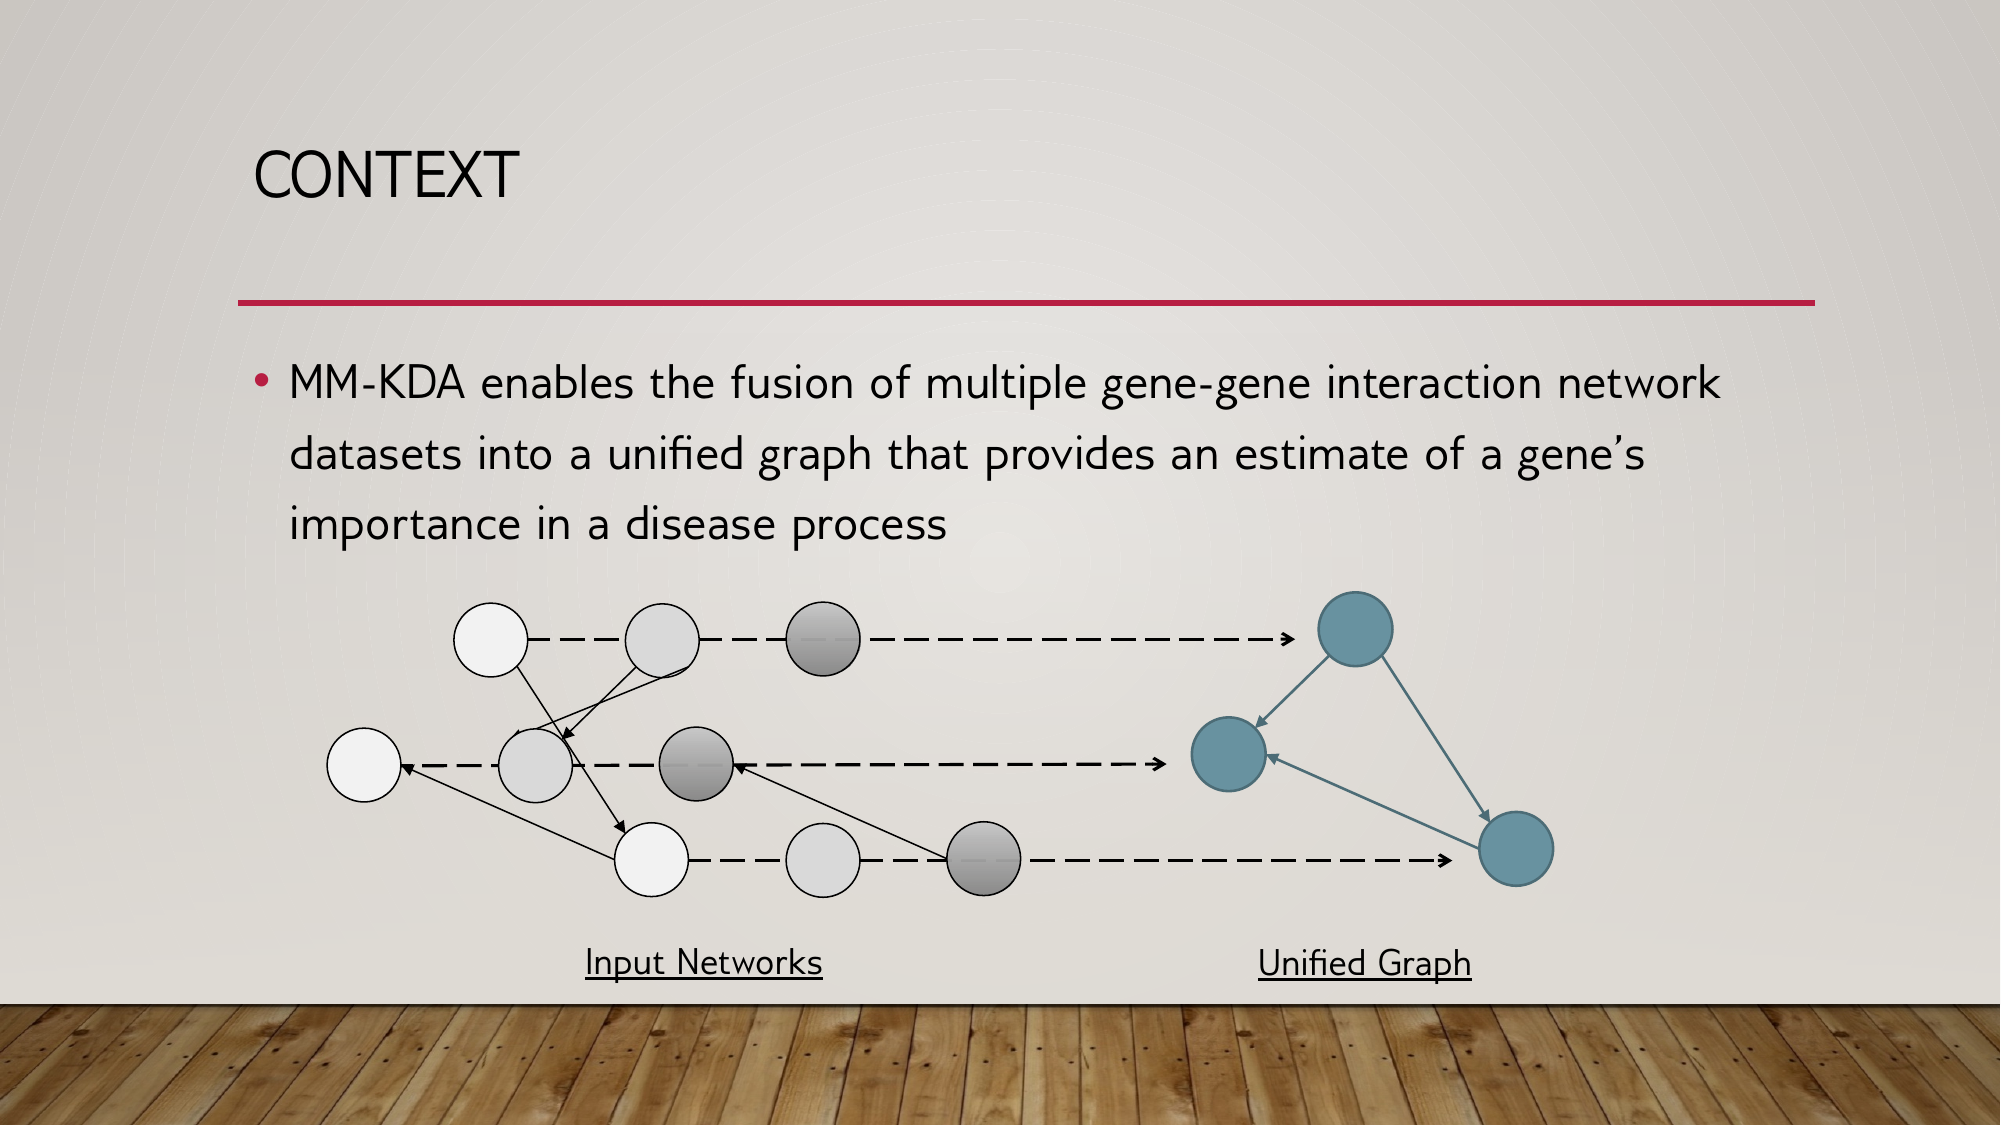

# Context
MM-KDA enables the fusion of multiple gene-gene interaction network datasets into a unified graph that provides an estimate of a gene’s importance in a disease process

Input Networks
Unified Graph